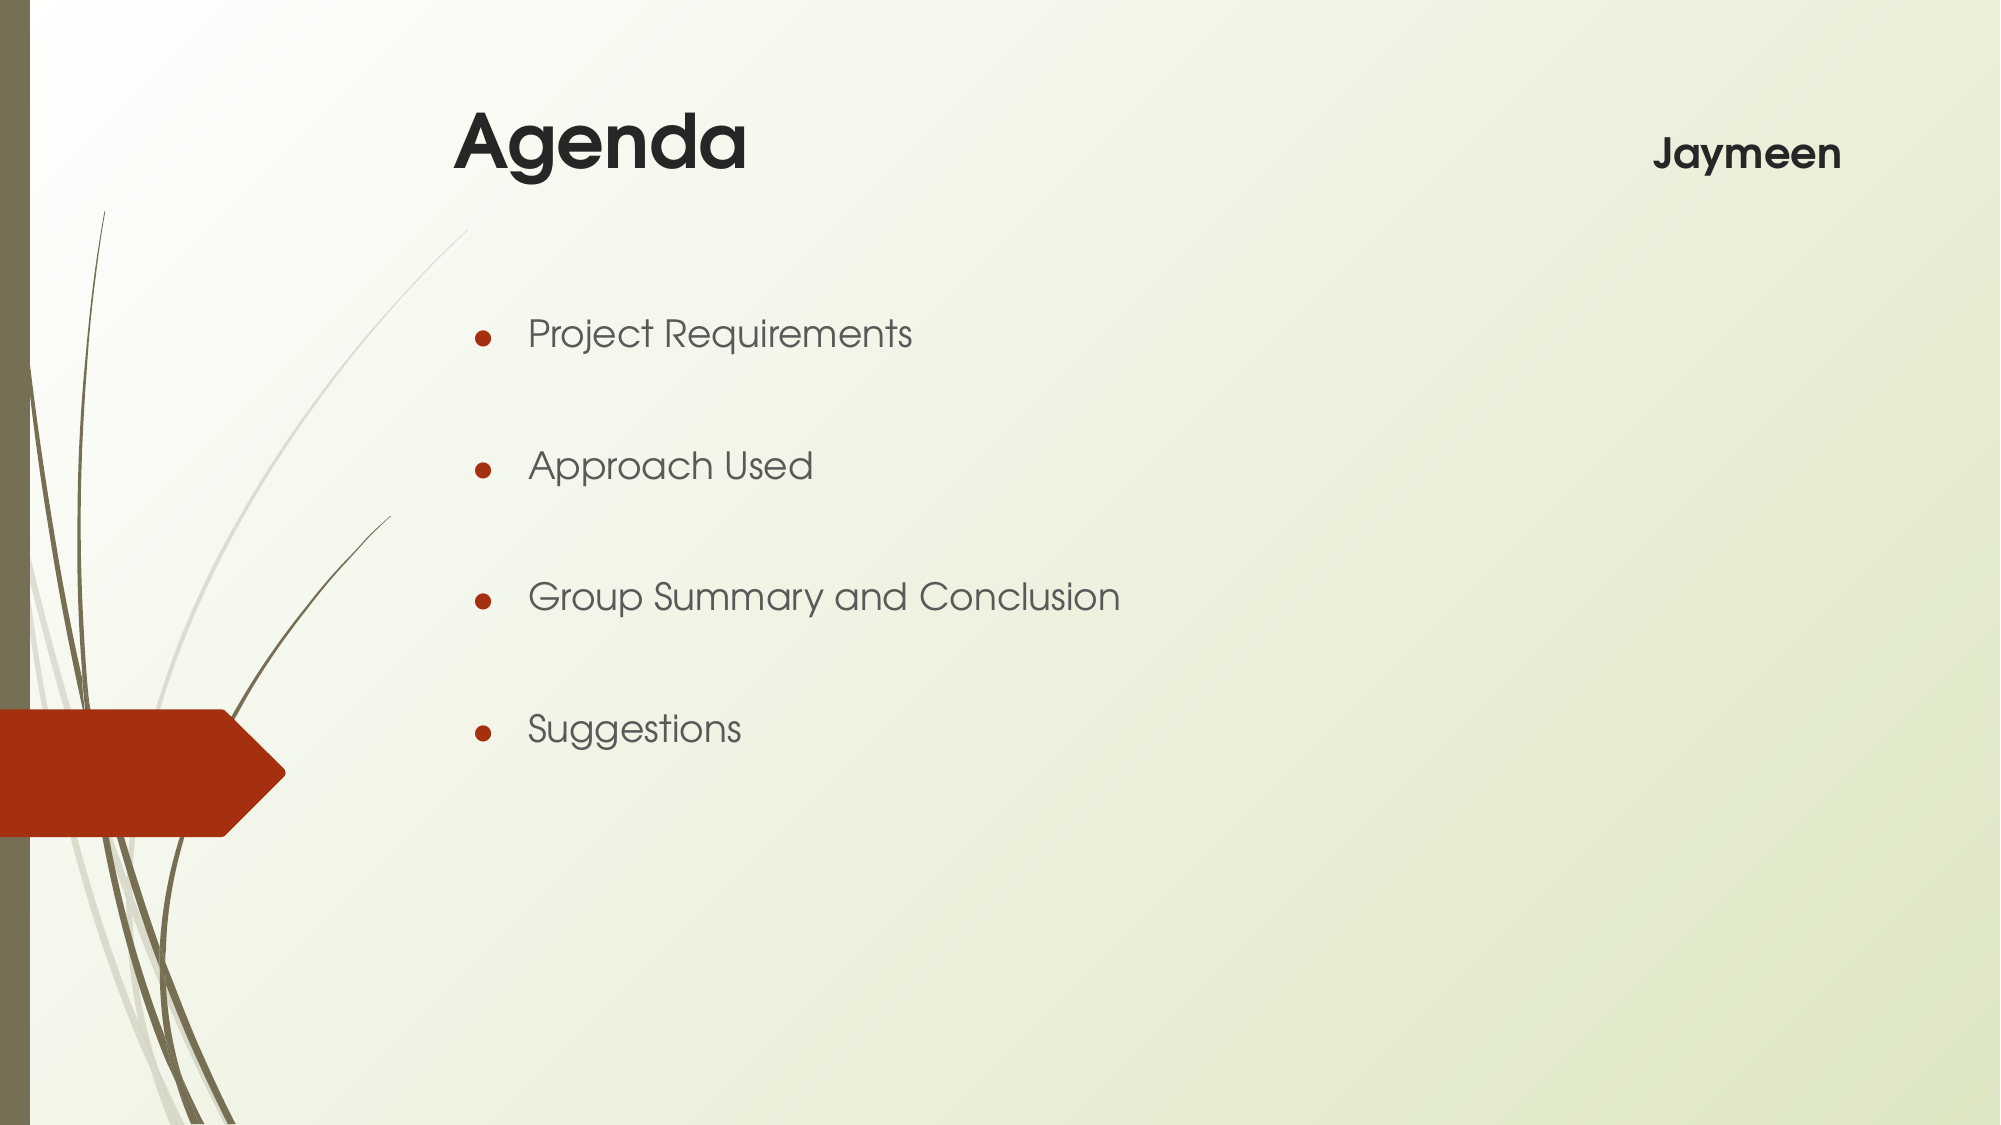

Agenda							Jaymeen
Project Requirements

Approach Used

Group Summary and Conclusion

Suggestions